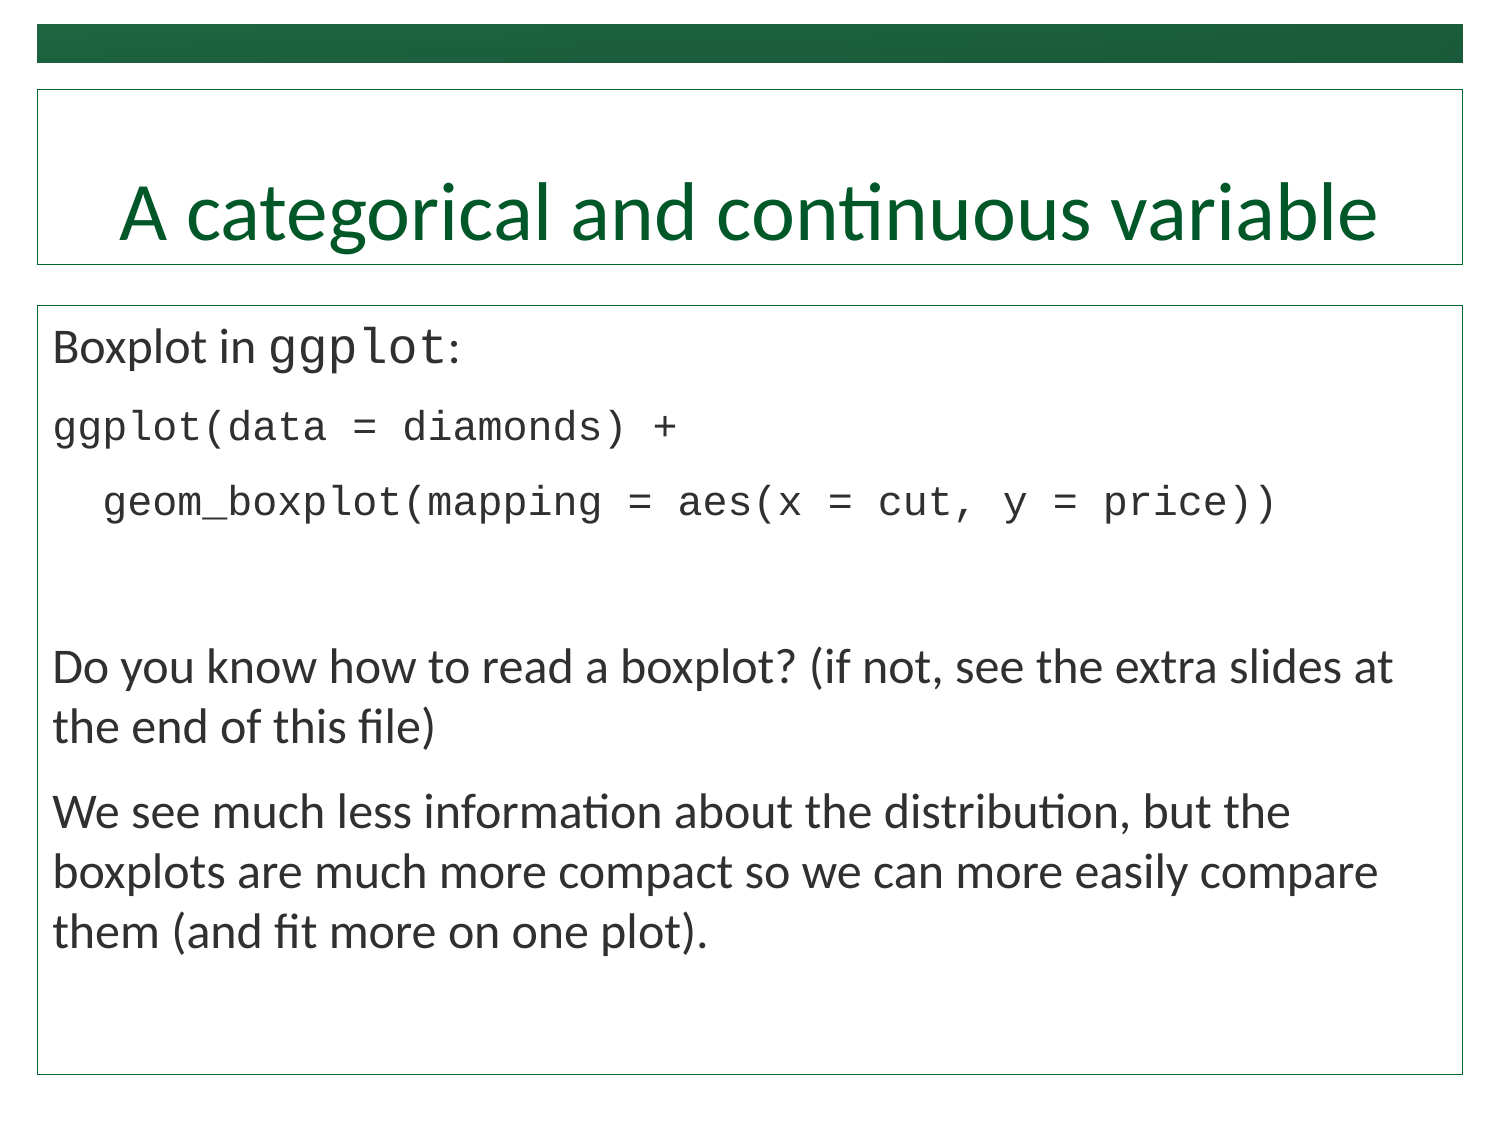

# A categorical and continuous variable
Boxplot in ggplot:
ggplot(data = diamonds) +
  geom_boxplot(mapping = aes(x = cut, y = price))

Do you know how to read a boxplot? (if not, see the extra slides at the end of this file)
We see much less information about the distribution, but the boxplots are much more compact so we can more easily compare them (and fit more on one plot).